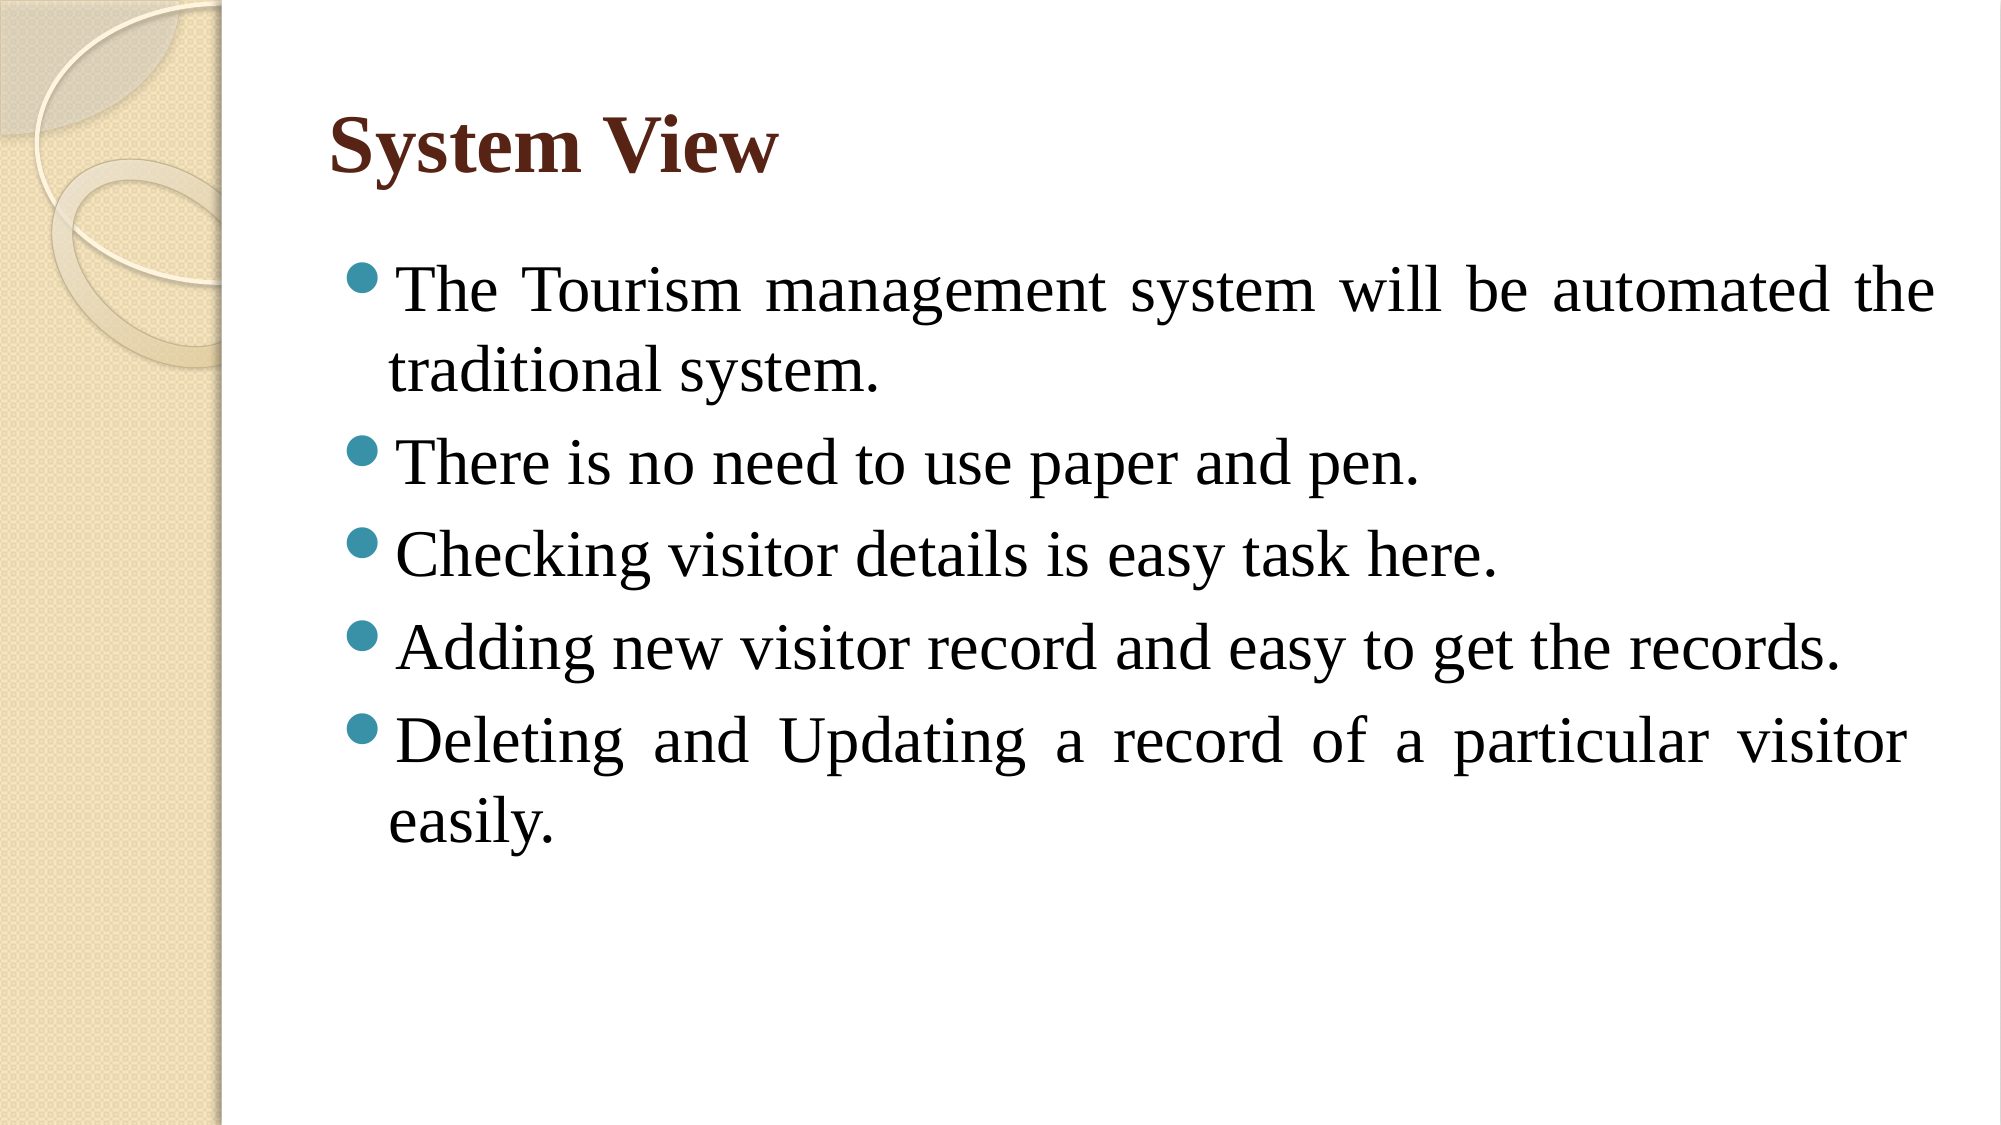

# System View
The Tourism management system will be automated the traditional system.
There is no need to use paper and pen.
Checking visitor details is easy task here.
Adding new visitor record and easy to get the records.
Deleting and Updating a record of a particular visitor  easily.